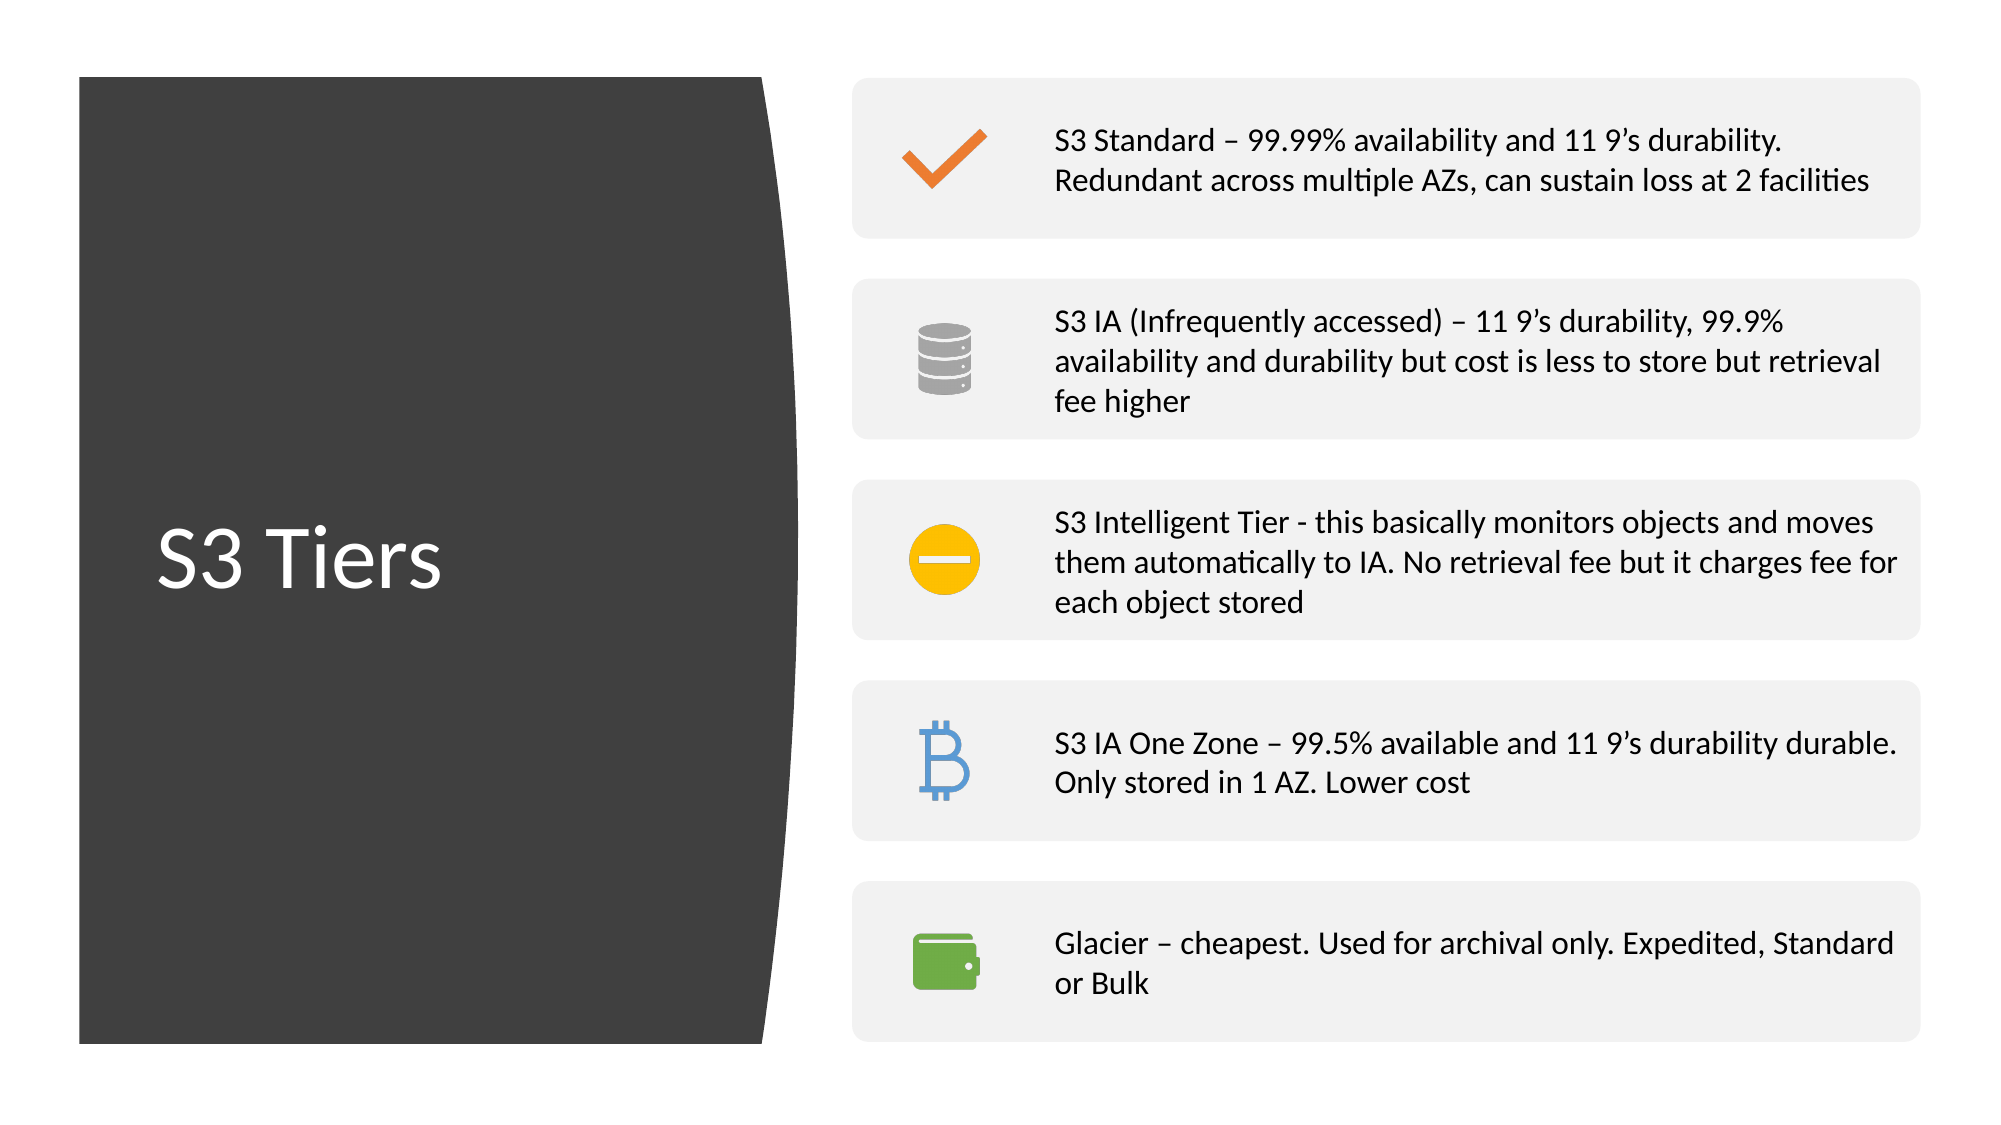

S3 Standard – 99.99% availability and 11 9’s durability. Redundant across multiple AZs, can sustain loss at 2 facilities
S3 IA (Infrequently accessed) – 11 9’s durability, 99.9% availability and durability but cost is less to store but retrieval fee higher
S3 Intelligent Tier - this basically monitors objects and moves them automatically to IA. No retrieval fee but it charges fee for each object stored
S3 IA One Zone – 99.5% available and 11 9’s durability durable. Only stored in 1 AZ. Lower cost
Glacier – cheapest. Used for archival only. Expedited, Standard or Bulk

# S3 Tiers